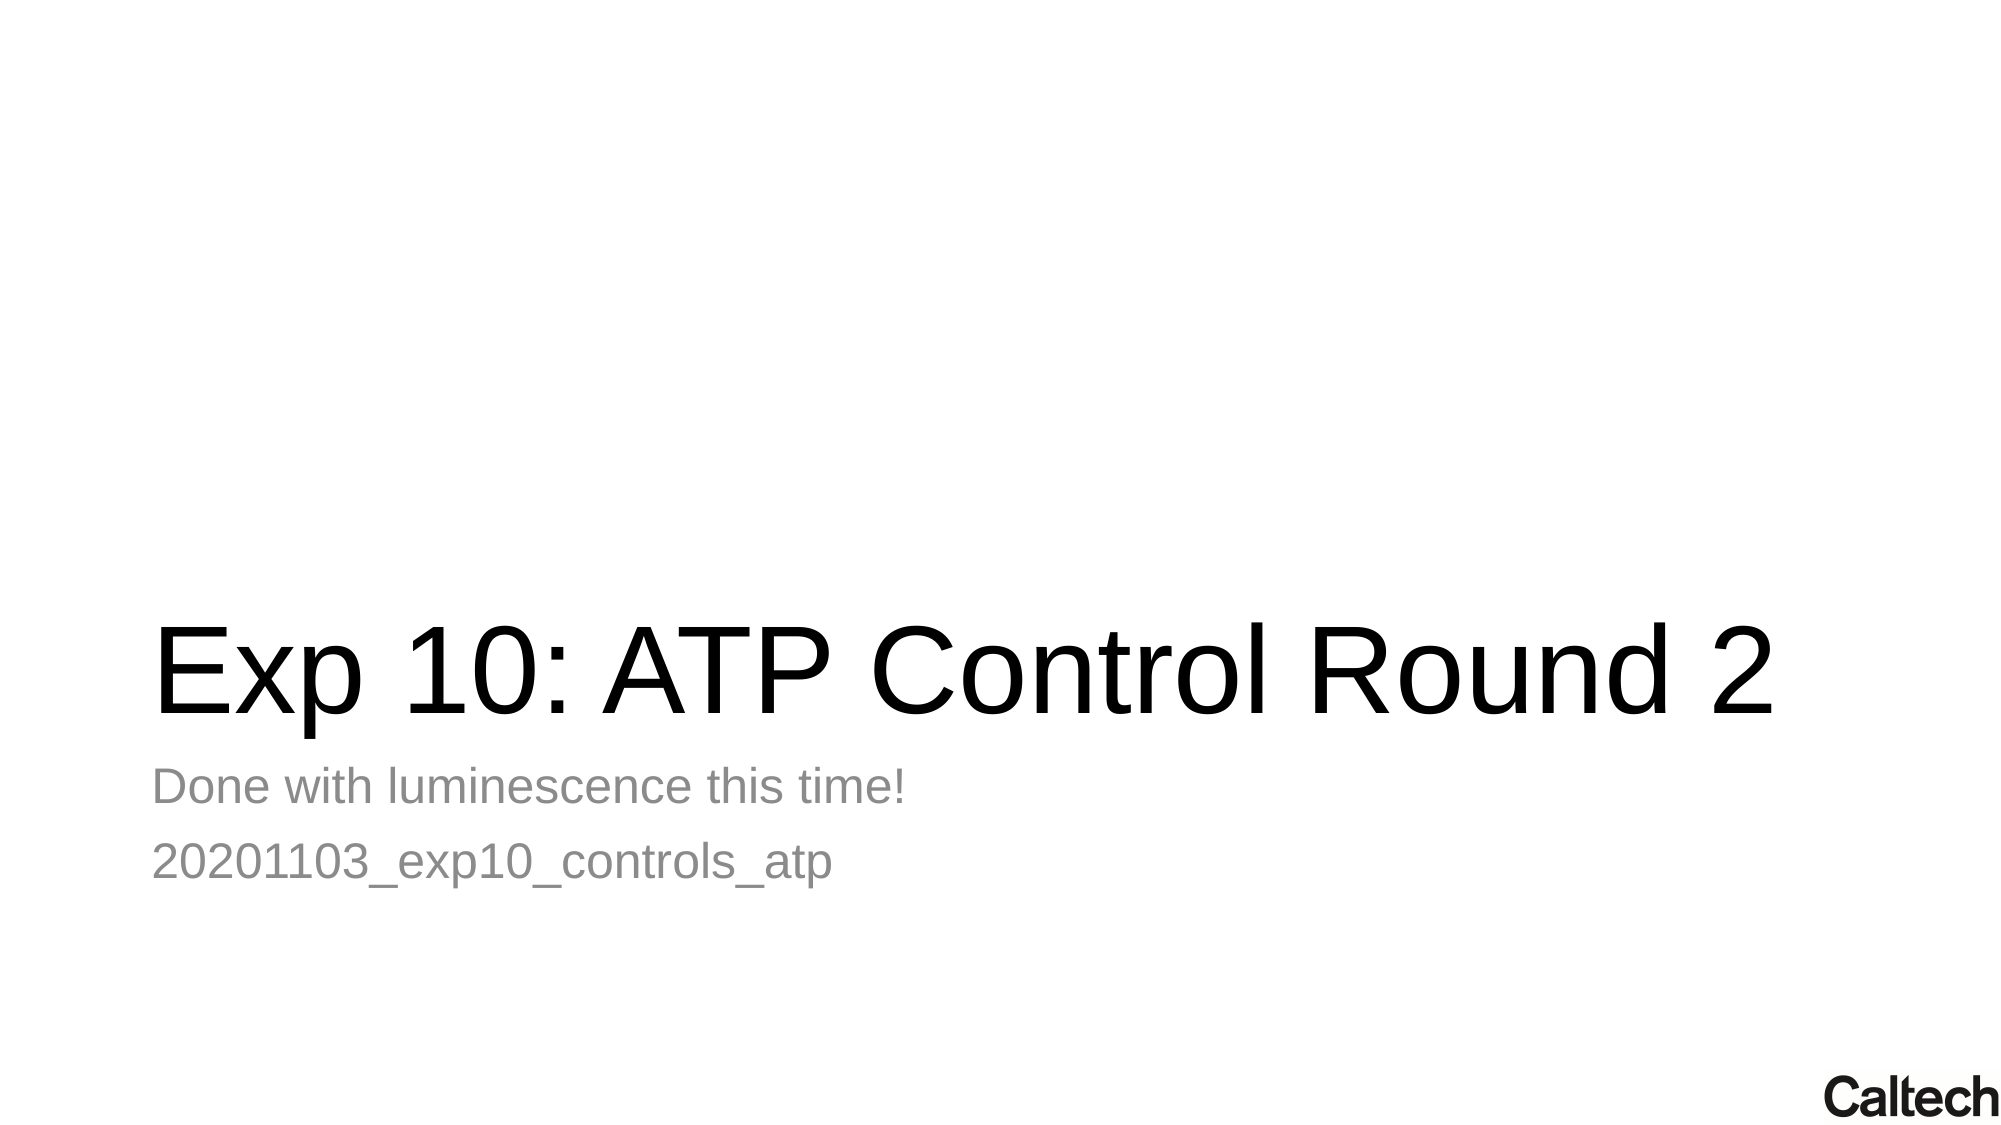

# Exp 10: ATP Control Round 2
Done with luminescence this time!
20201103_exp10_controls_atp